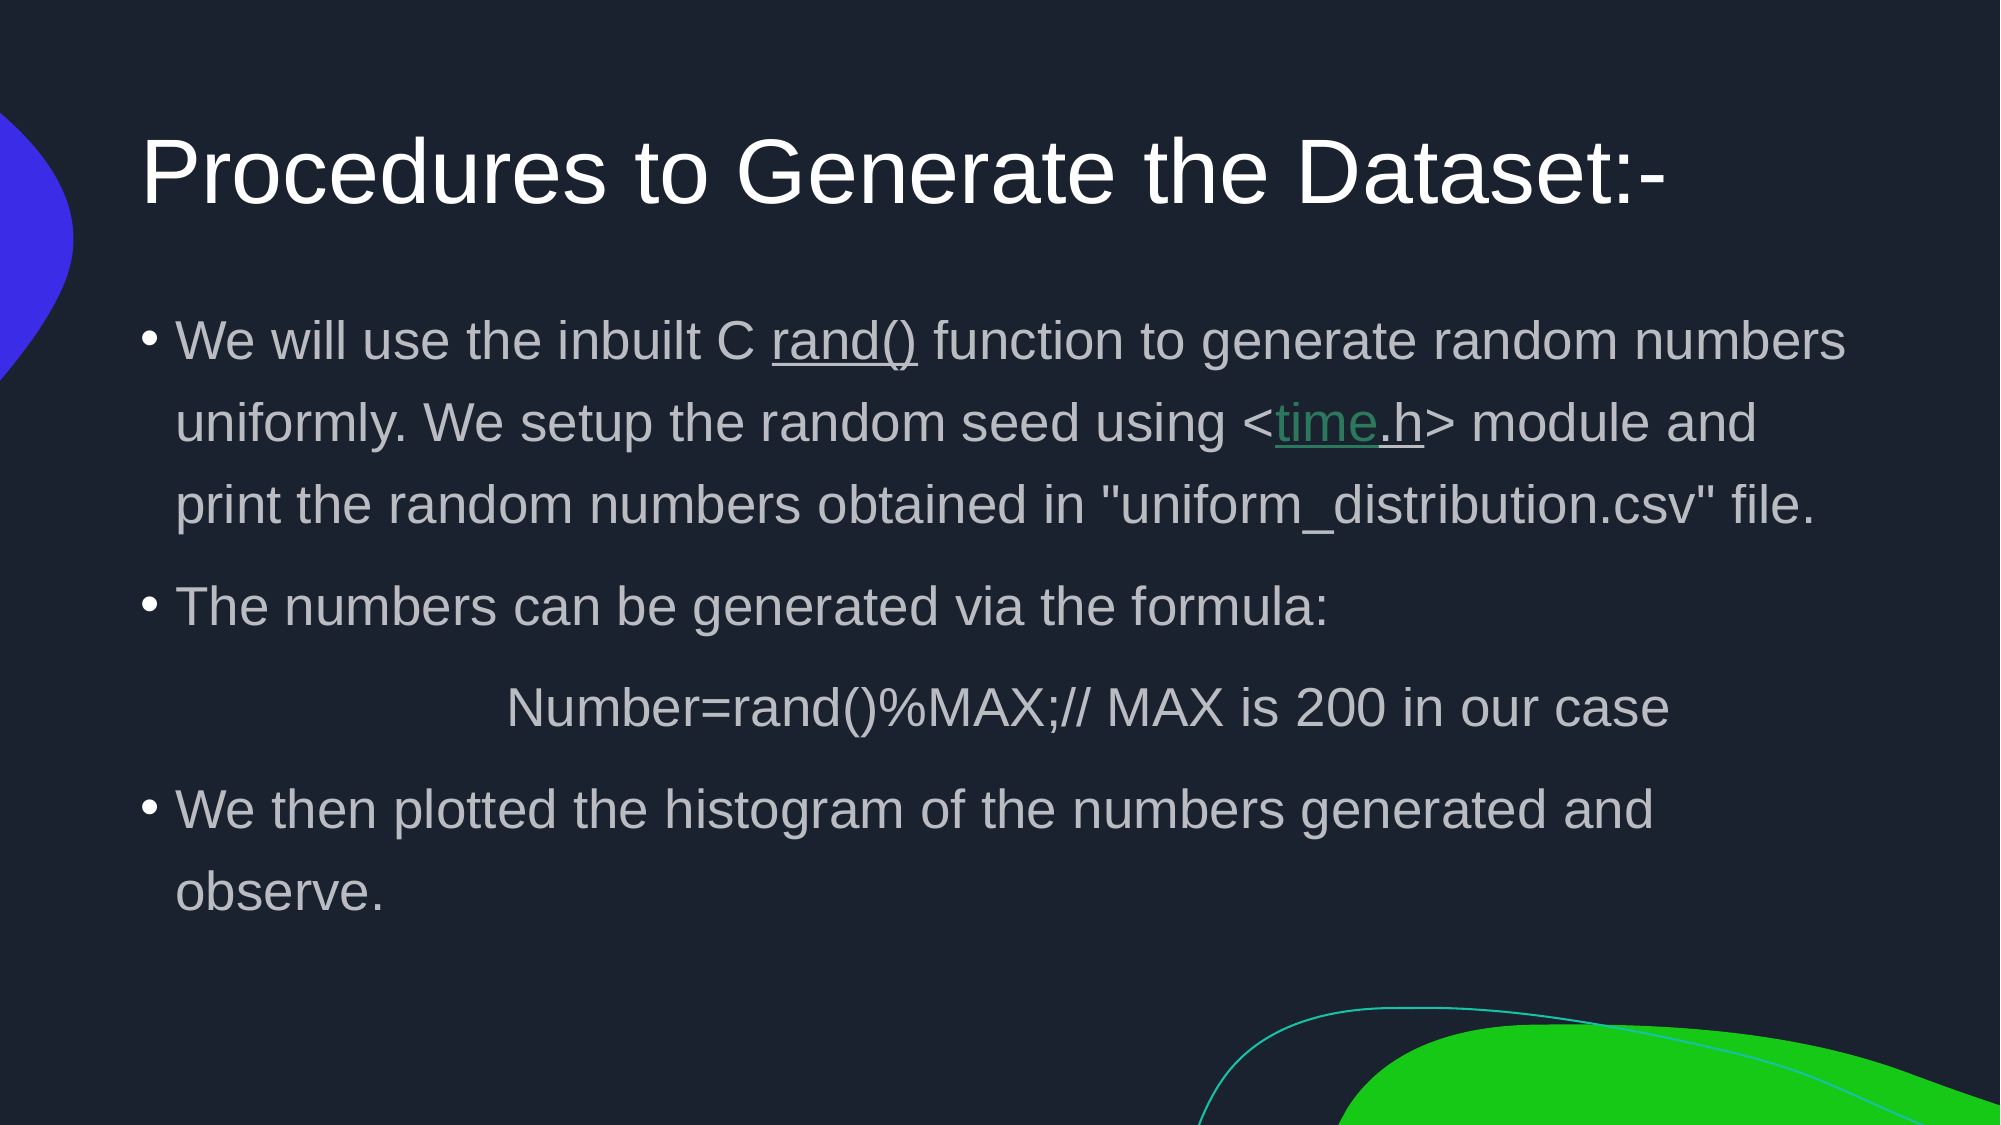

# Procedures to Generate the Dataset:-
We will use the inbuilt C rand() function to generate random numbers uniformly. We setup the random seed using <time.h> module and print the random numbers obtained in "uniform_distribution.csv" file.
The numbers can be generated via the formula:
                        Number=rand()%MAX;// MAX is 200 in our case
We then plotted the histogram of the numbers generated and observe.